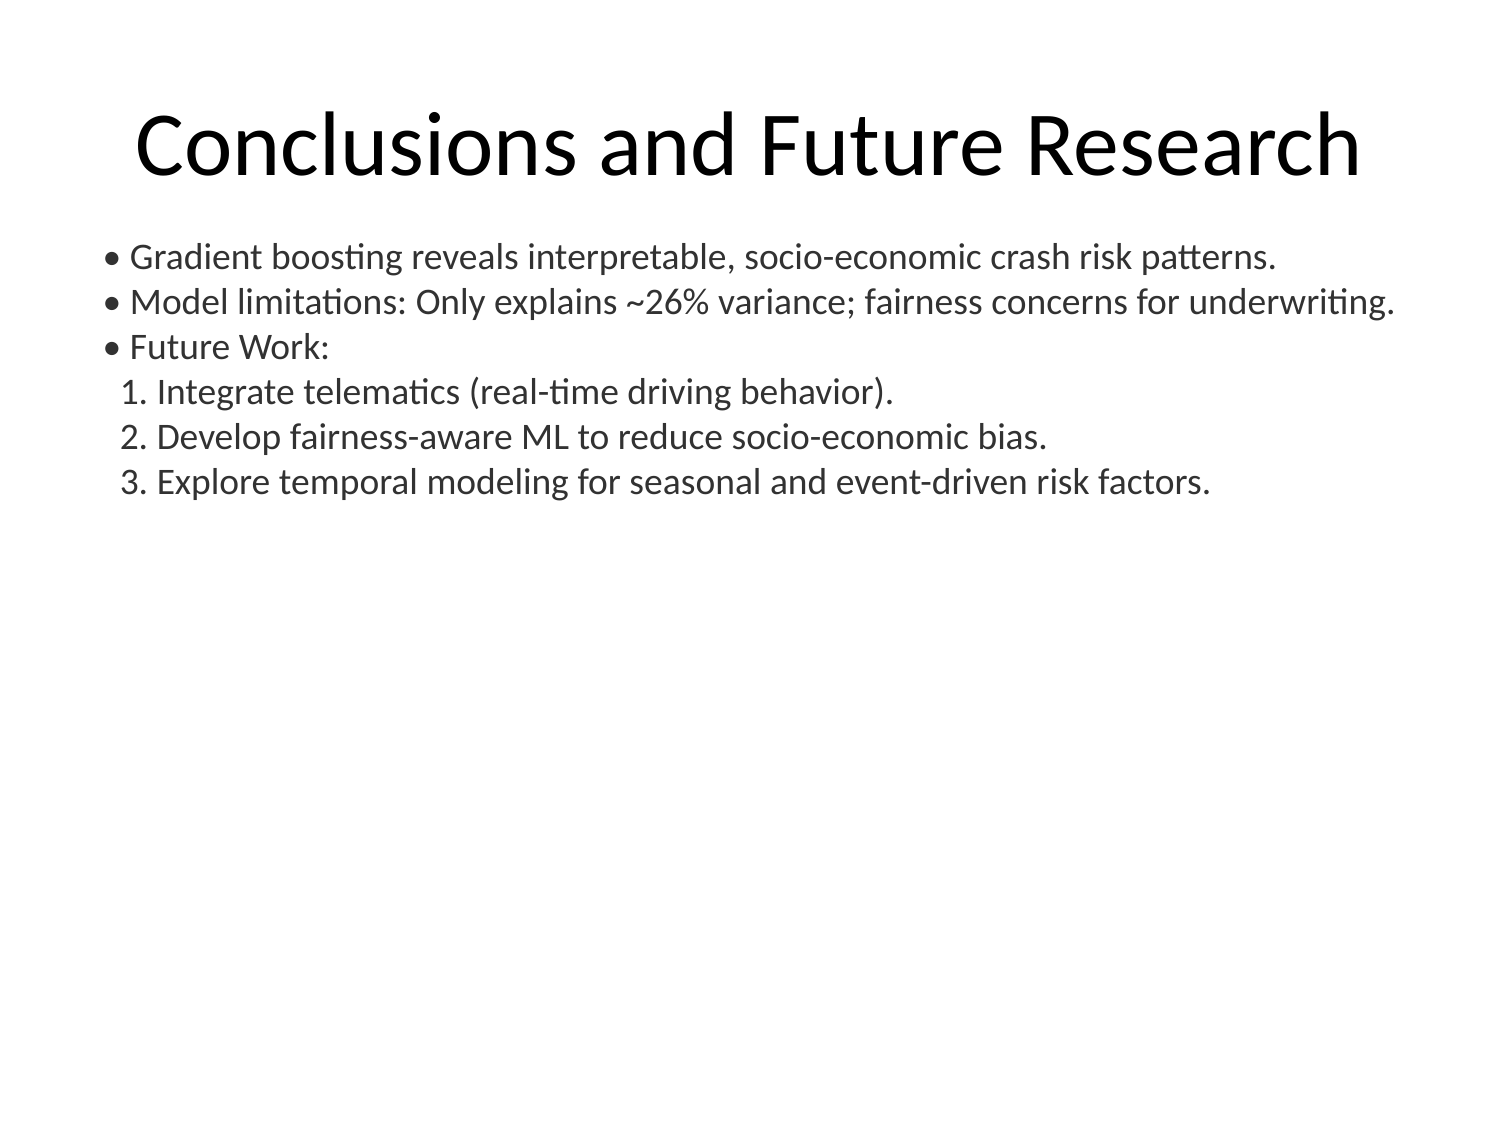

# Conclusions and Future Research
• Gradient boosting reveals interpretable, socio-economic crash risk patterns.
• Model limitations: Only explains ~26% variance; fairness concerns for underwriting.
• Future Work:
  1. Integrate telematics (real-time driving behavior).
  2. Develop fairness-aware ML to reduce socio-economic bias.
  3. Explore temporal modeling for seasonal and event-driven risk factors.